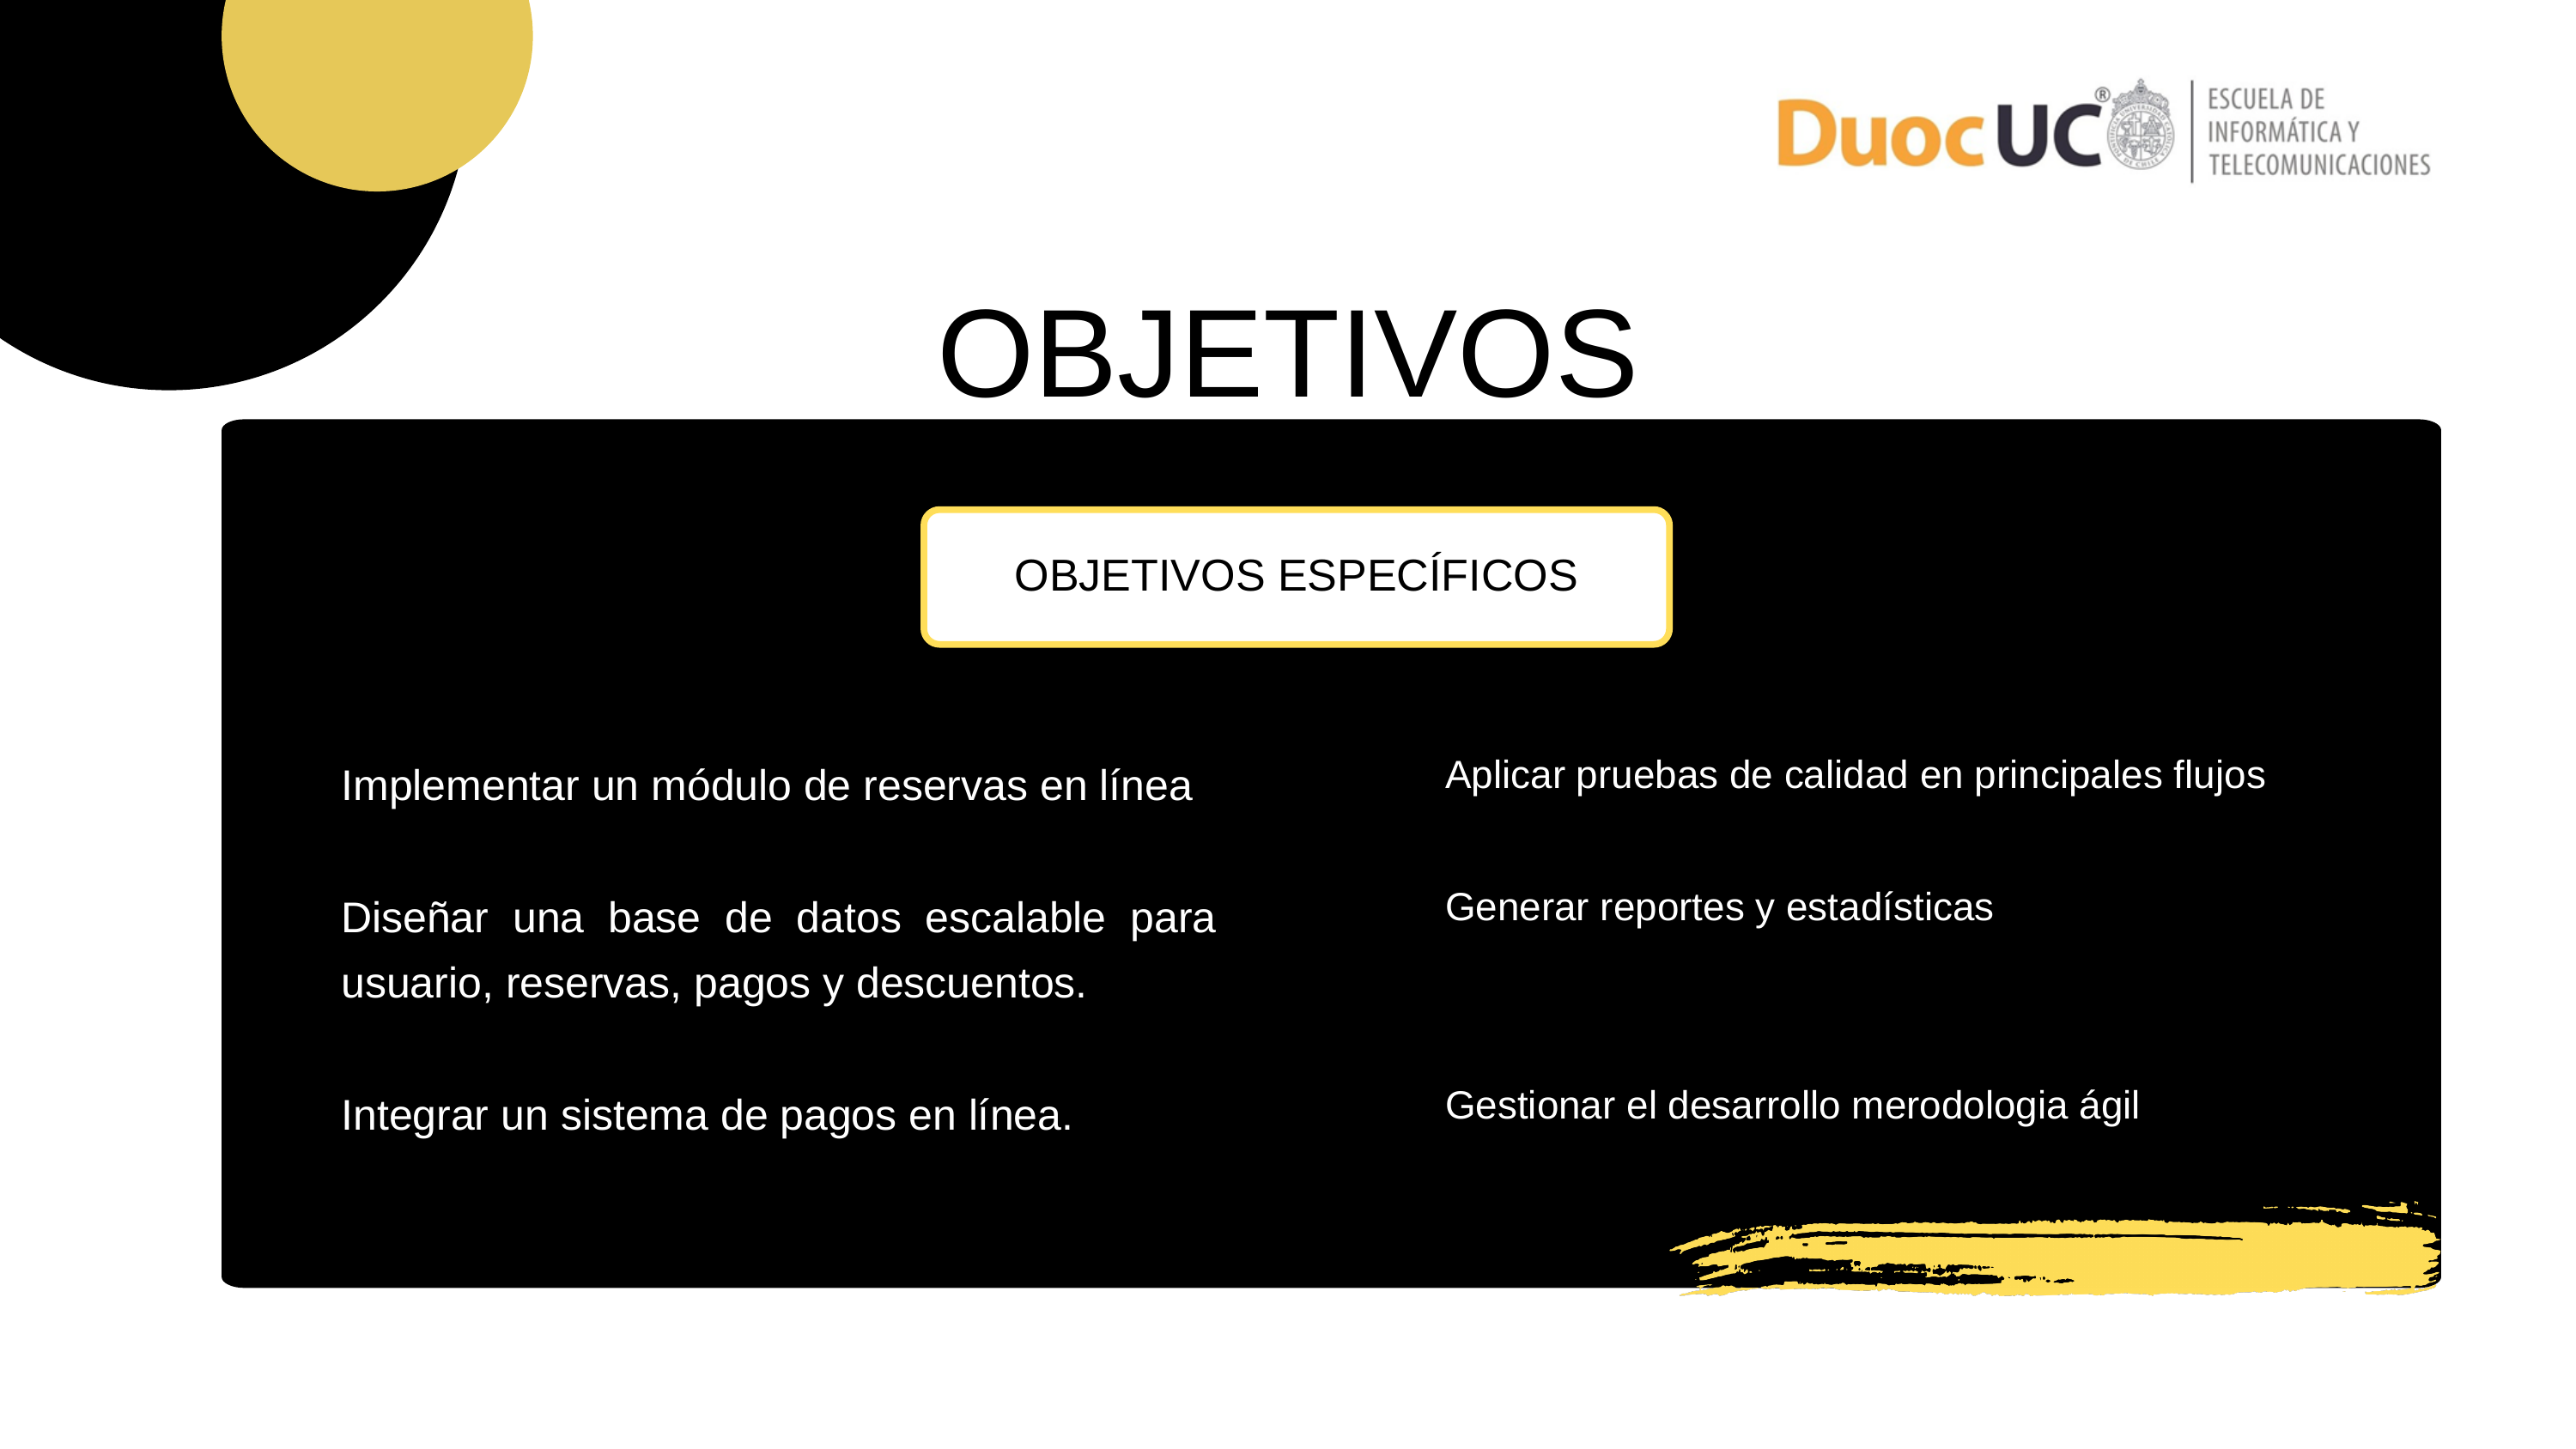

OBJETIVOS

OBJETIVOS ESPECÍFICOS

Aplicar pruebas de calidad en principales flujos

Generar reportes y estadísticas

Gestionar el desarrollo merodologia ágil
Implementar un módulo de reservas en línea

Diseñar una base de datos escalable para usuario, reservas, pagos y descuentos.

Integrar un sistema de pagos en línea.